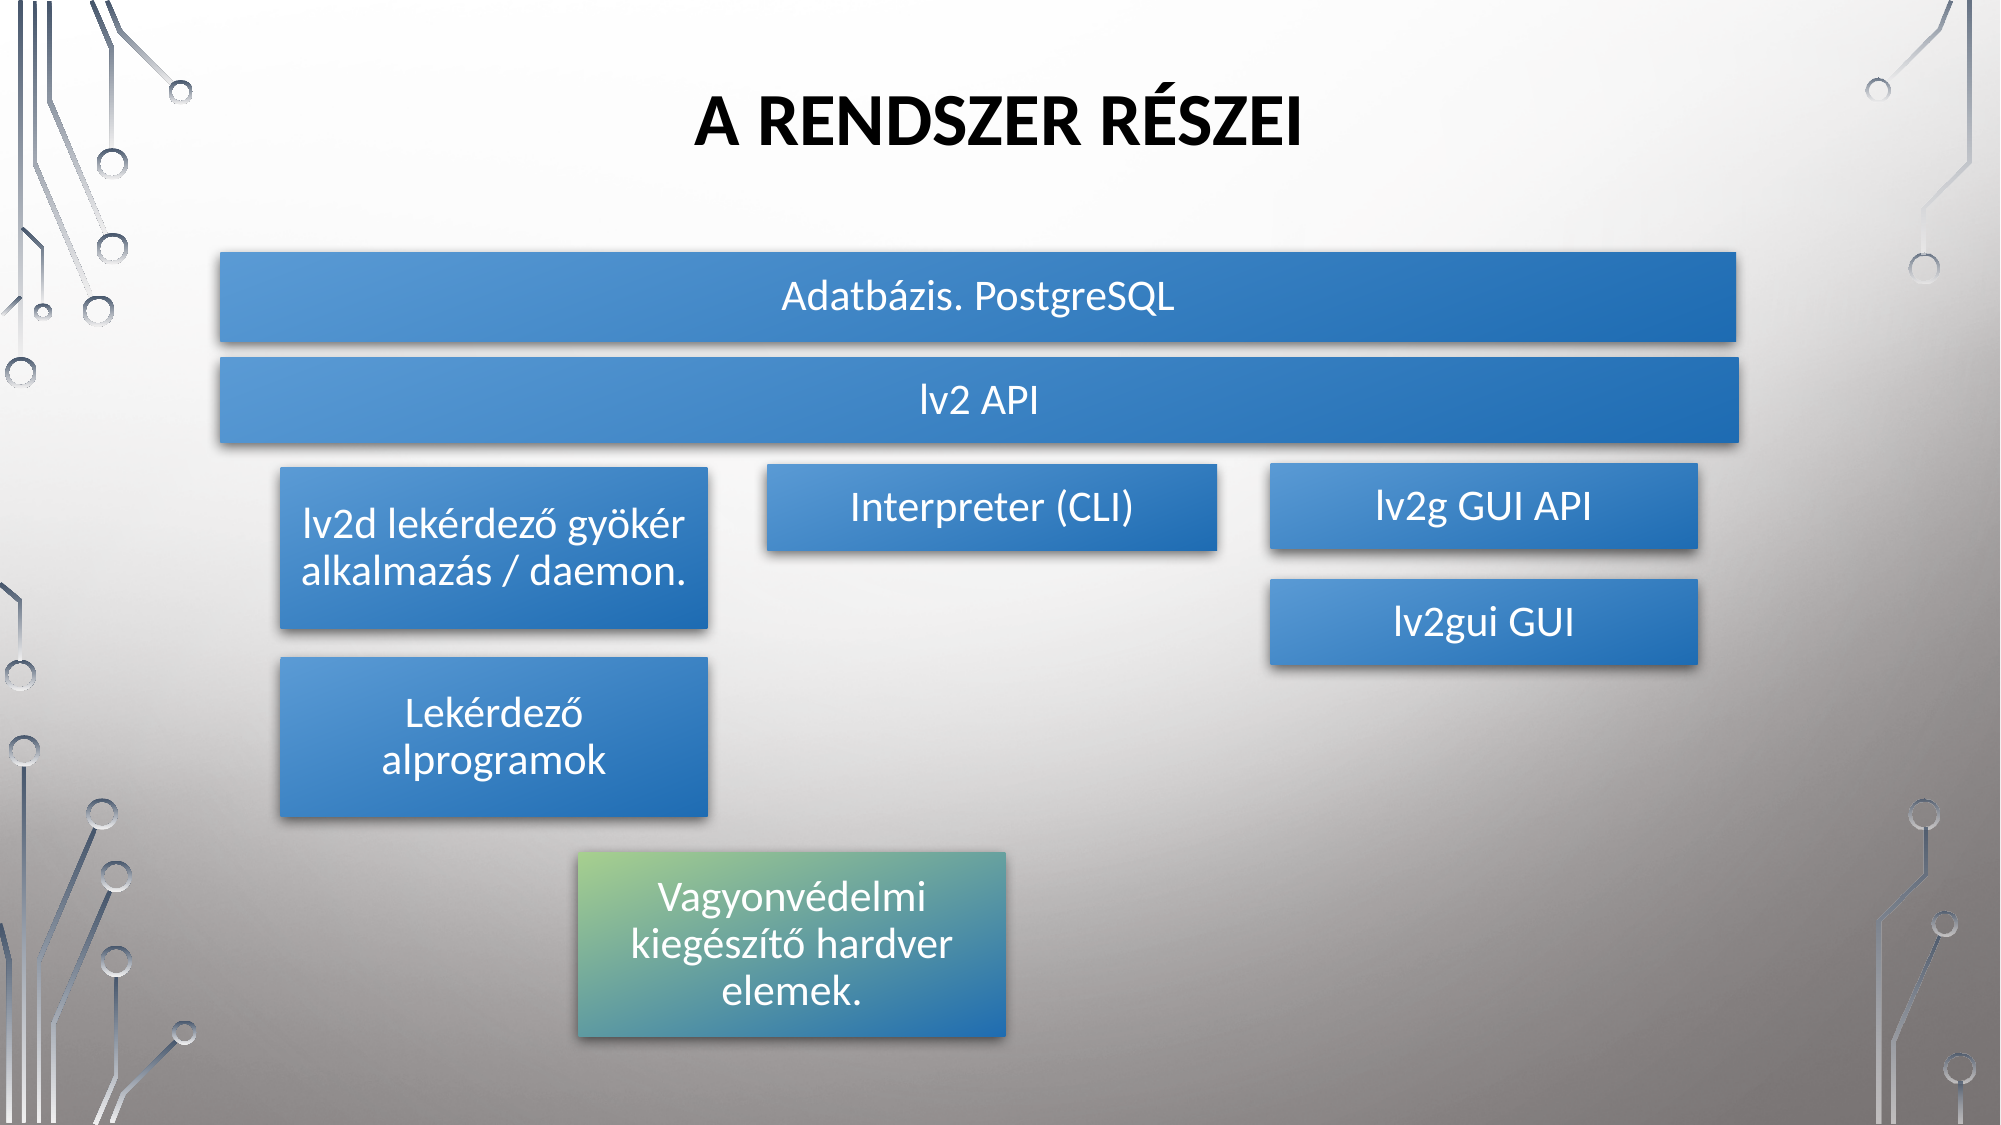

# A rendszer részei
Adatbázis. PostgreSQL
lv2 API
lv2d lekérdező gyökér alkalmazás / daemon.
Lekérdező alprogramok
lv2g GUI API
lv2gui GUI
Vagyonvédelmi kiegészítő hardver elemek.
Interpreter (CLI)